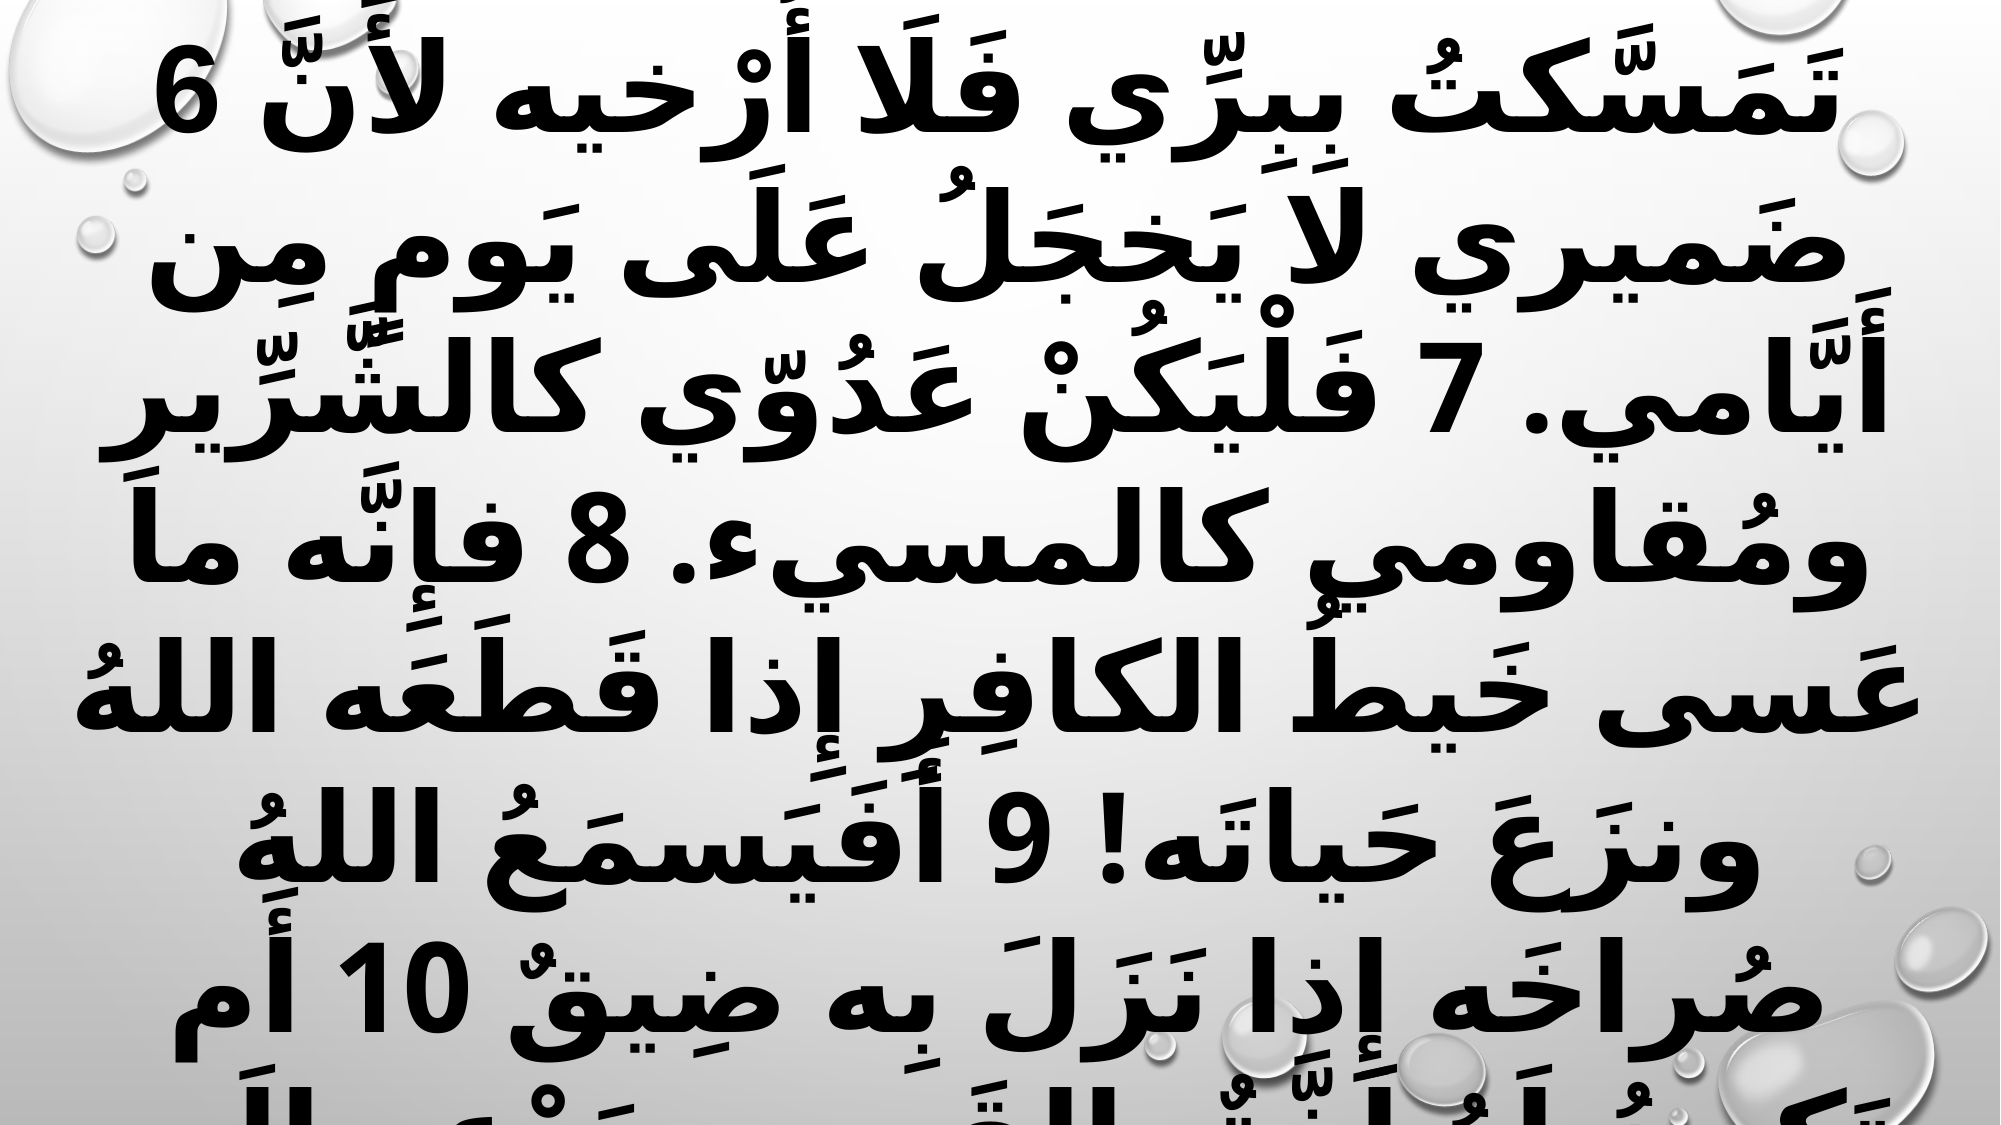

6 تَمَسَّكتُ بِبِرِّي فَلَا أُرْخيه لأَنَّ ضَميري لا يَخجَلُ عَلَى يَومٍ مِن أَيَّامي. 7 فَلْيَكُنْ عَدُوّي كالشَّرِّيرِ ومُقاومي كالمسيء. 8 فإِنَّه ما عَسى خَيطُ الكافِرِ إِذا قَطَعَه اللهُ ونزَعَ حَياتَه! 9 أَفَيَسمَعُ اللهُ صُراخَه إِذا نَزَلَ بِه ضِيقٌ 10 أَم تَكونُ لَهُ لَذَّةٌ بِالقَديرِ ويَدْعو إِلَى اللهِ في كُلِّ حين؟ 11 إِنِّي أُعلمُكم قدْرَةَ الله ولا أَكتُمُ ما عِنْدَ القَدْيرِ